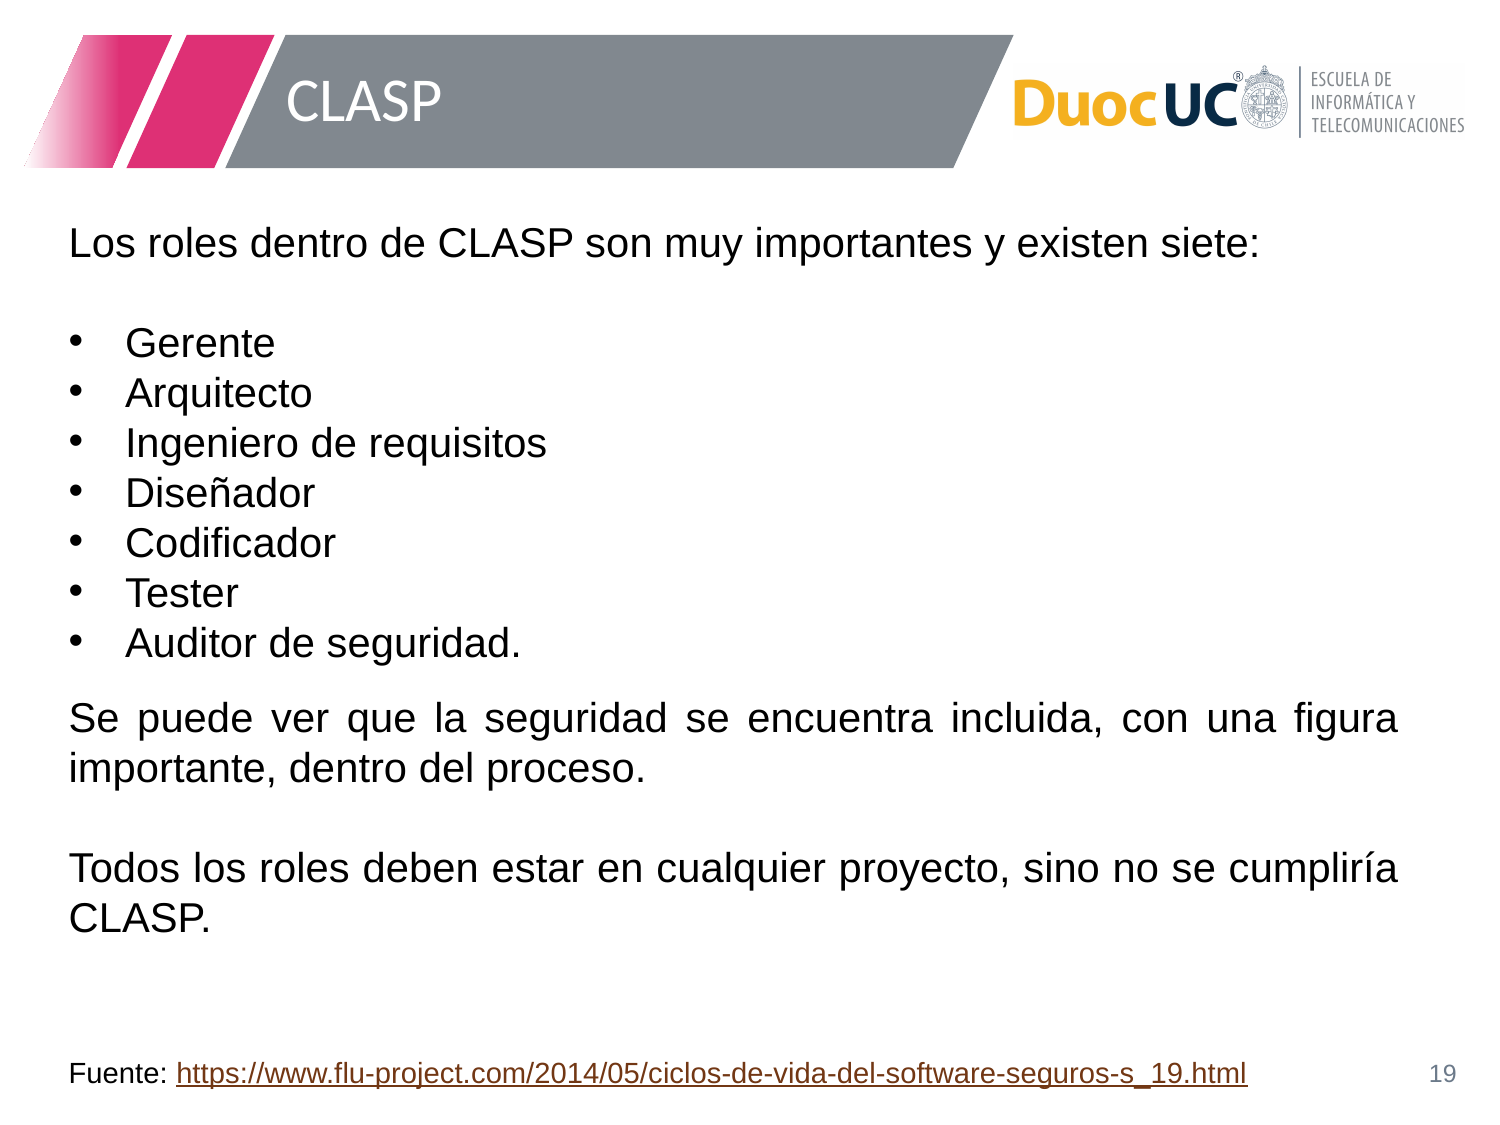

# CLASP
Los roles dentro de CLASP son muy importantes y existen siete:

Gerente
Arquitecto
Ingeniero de requisitos
Diseñador
Codificador
Tester
Auditor de seguridad.

Se puede ver que la seguridad se encuentra incluida, con una figura importante, dentro del proceso.

Todos los roles deben estar en cualquier proyecto, sino no se cumpliría CLASP.
Fuente: https://www.flu-project.com/2014/05/ciclos-de-vida-del-software-seguros-s_19.html